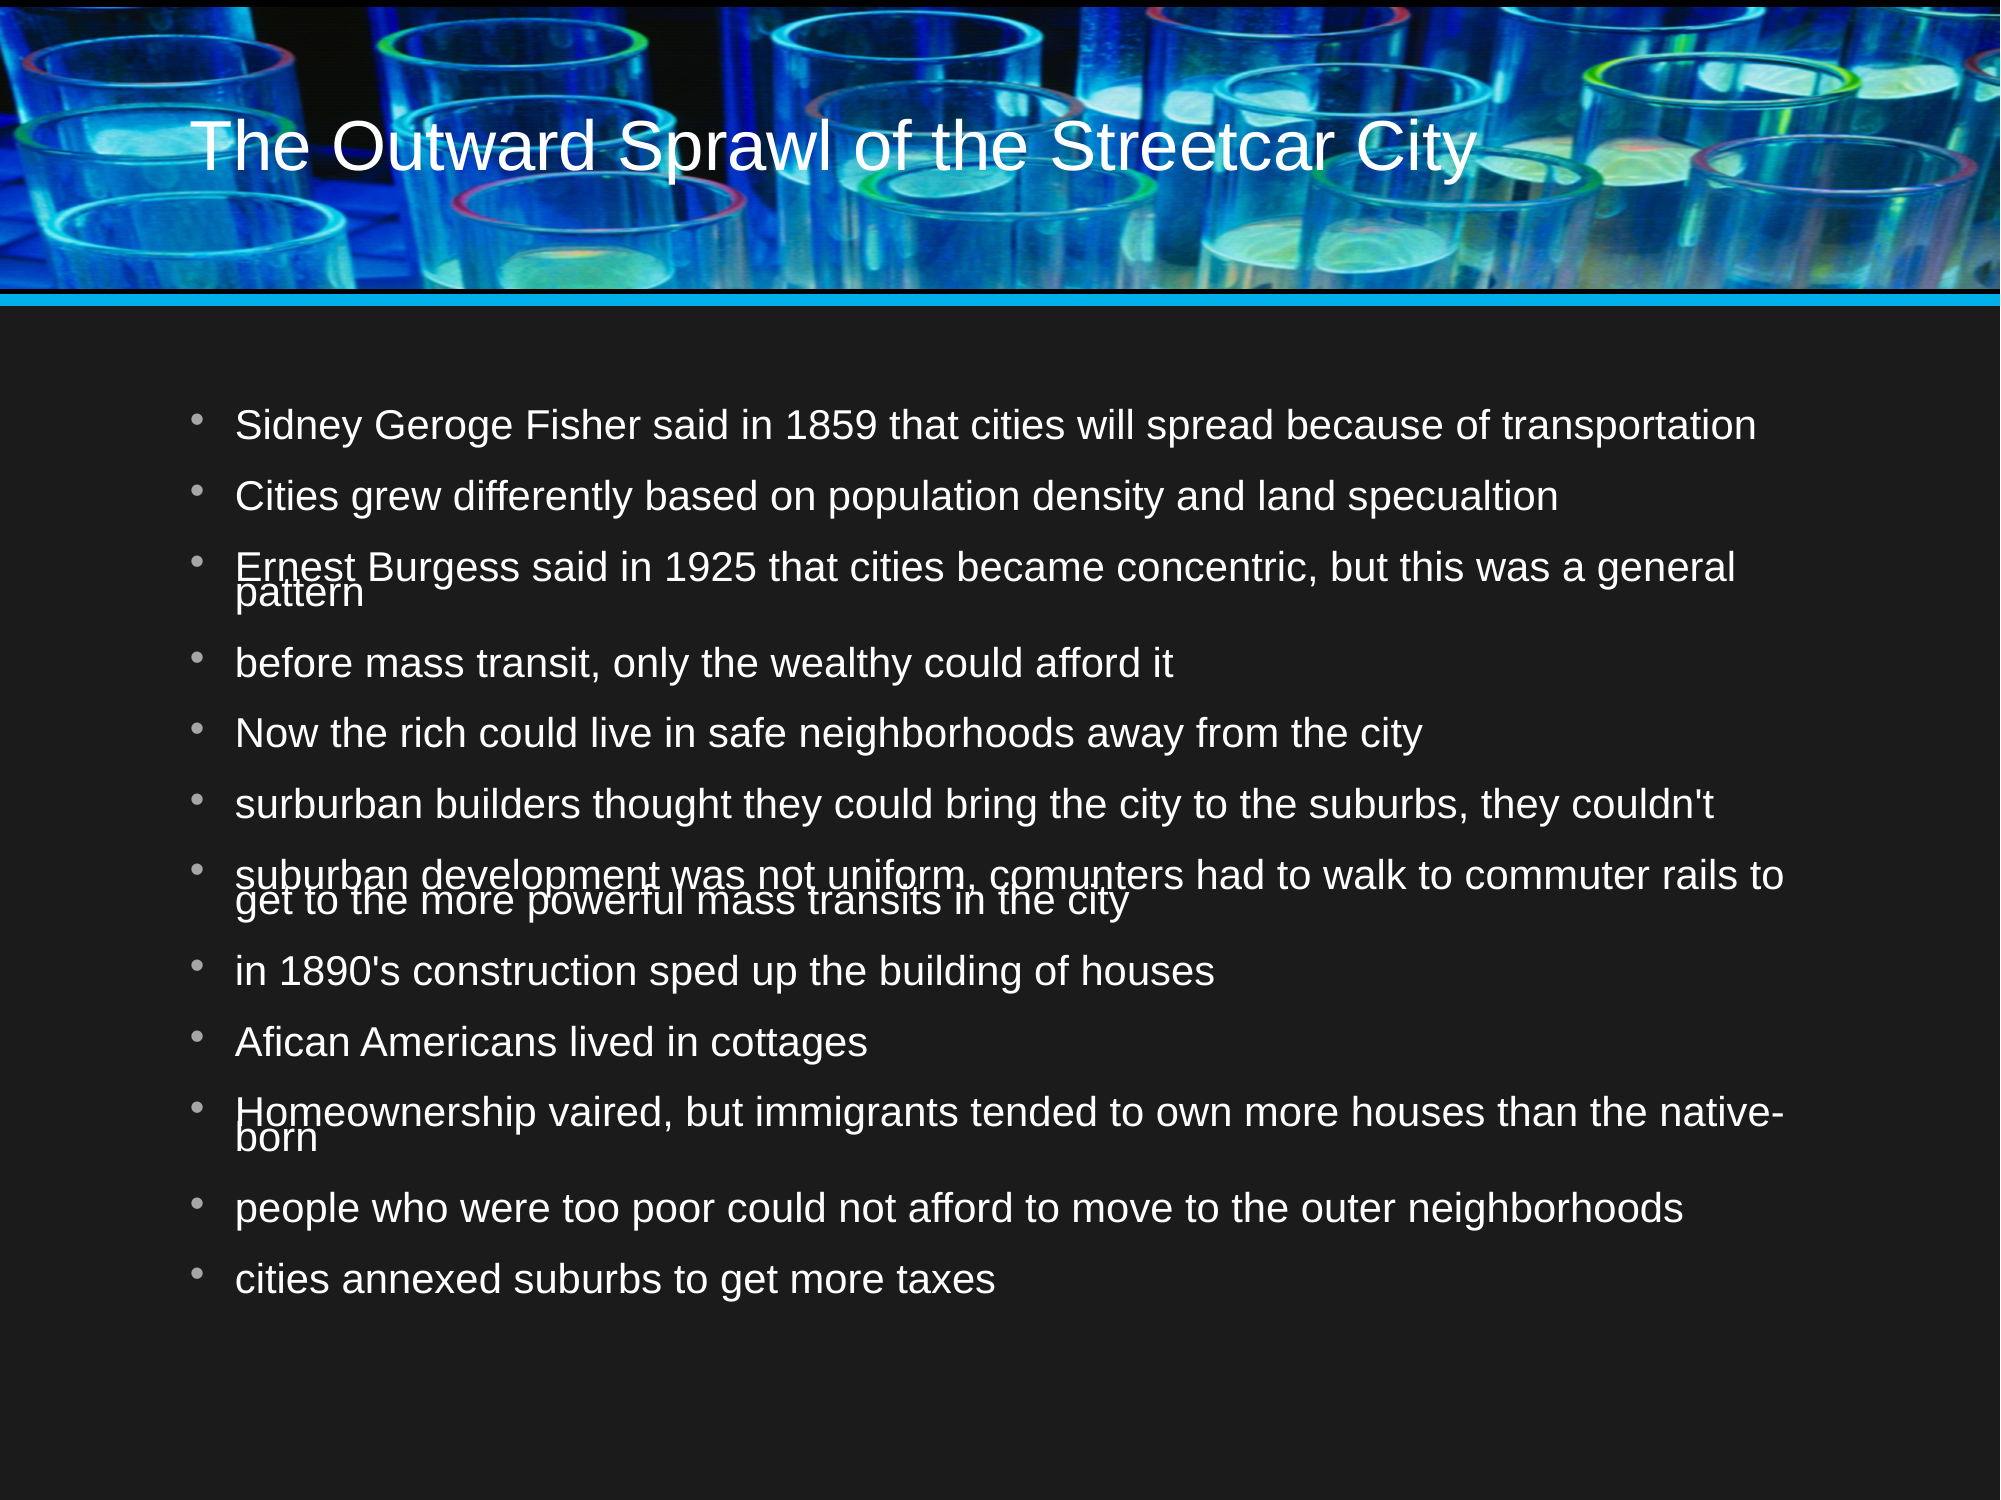

# The Outward Sprawl of the Streetcar City
Sidney Geroge Fisher said in 1859 that cities will spread because of transportation
Cities grew differently based on population density and land specualtion
Ernest Burgess said in 1925 that cities became concentric, but this was a general pattern
before mass transit, only the wealthy could afford it
Now the rich could live in safe neighborhoods away from the city
surburban builders thought they could bring the city to the suburbs, they couldn't
suburban development was not uniform, comunters had to walk to commuter rails to get to the more powerful mass transits in the city
in 1890's construction sped up the building of houses
Afican Americans lived in cottages
Homeownership vaired, but immigrants tended to own more houses than the native-born
people who were too poor could not afford to move to the outer neighborhoods
cities annexed suburbs to get more taxes